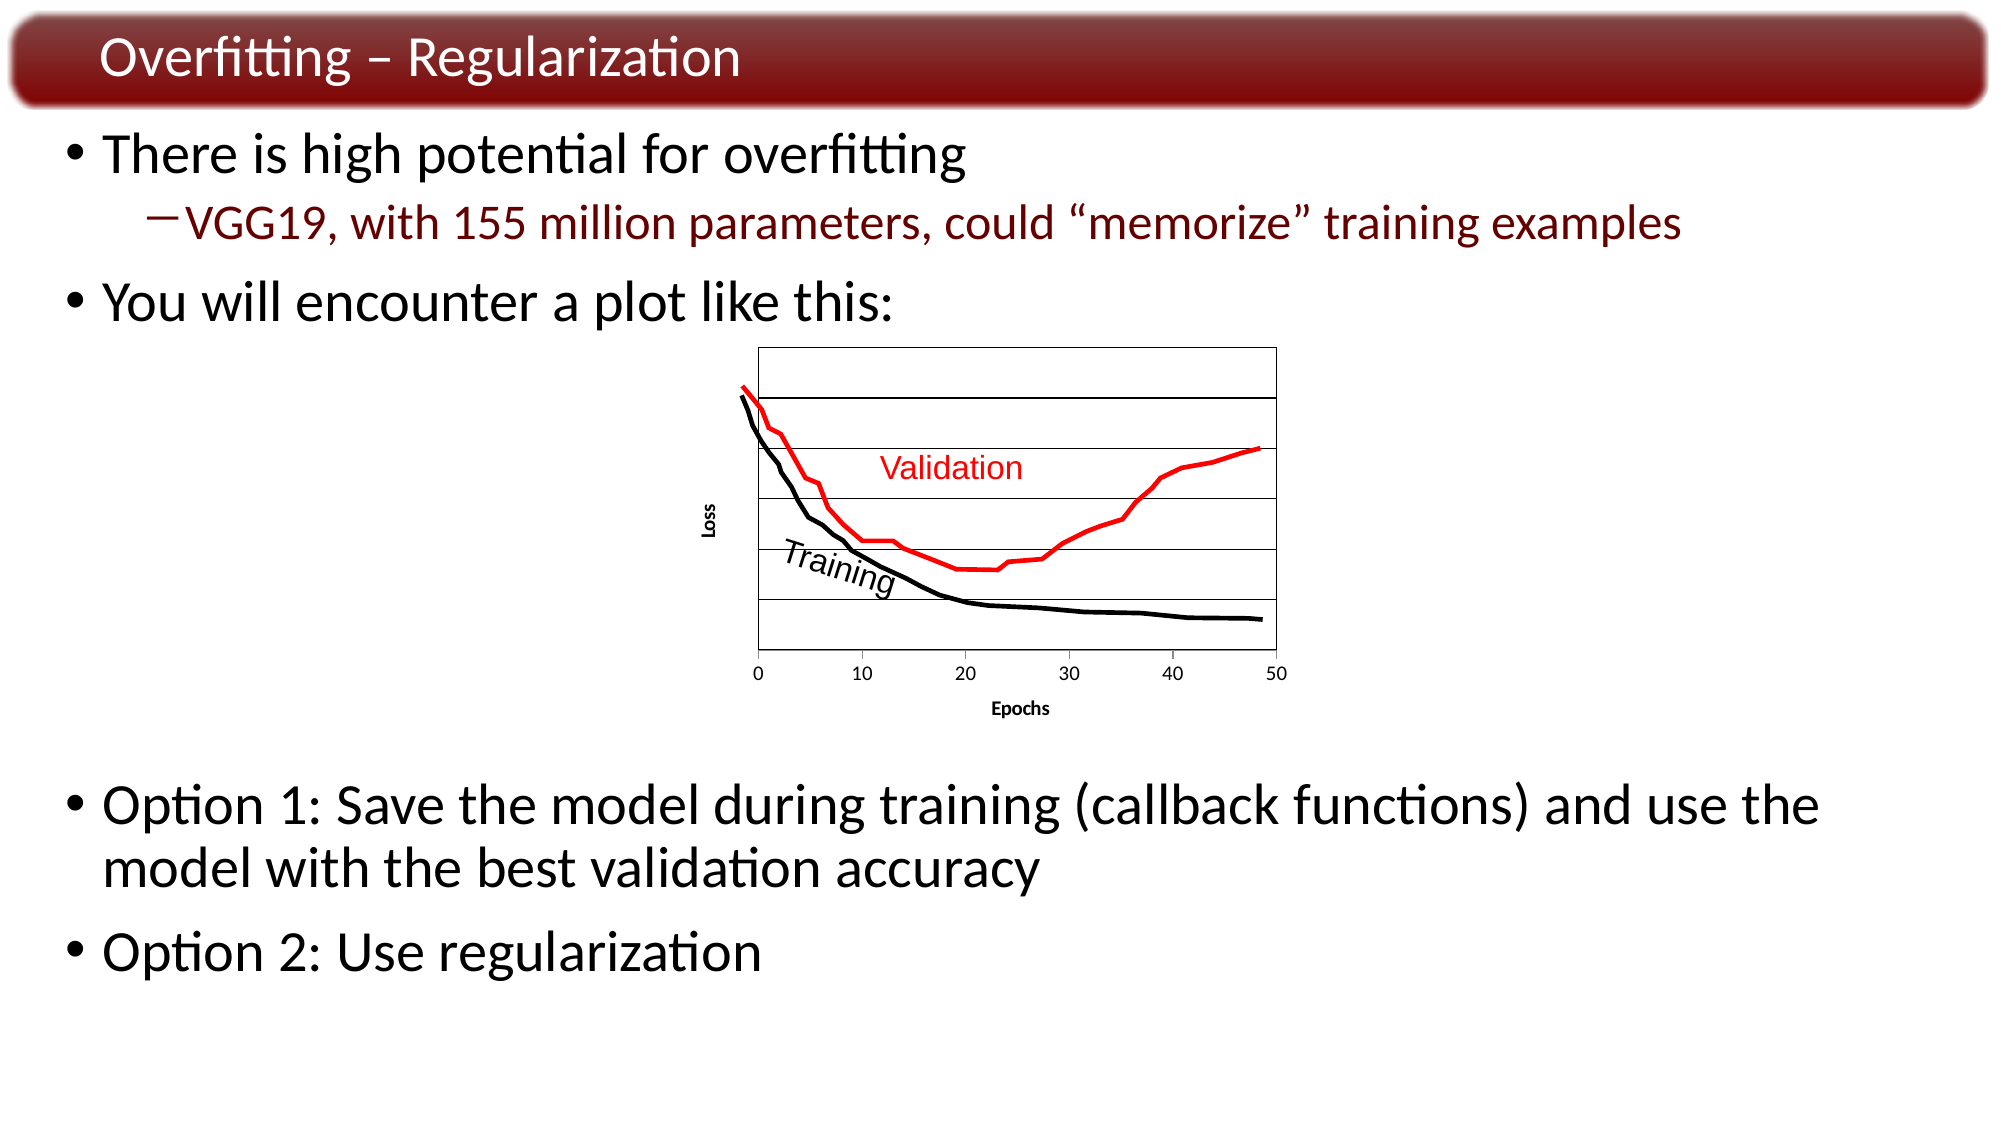

Overfitting – Regularization
There is high potential for overfitting
VGG19, with 155 million parameters, could “memorize” training examples
You will encounter a plot like this:

Option 1: Save the model during training (callback functions) and use the model with the best validation accuracy
Option 2: Use regularization

### Chart

| Category |  |
|---|---|
Validation
Training